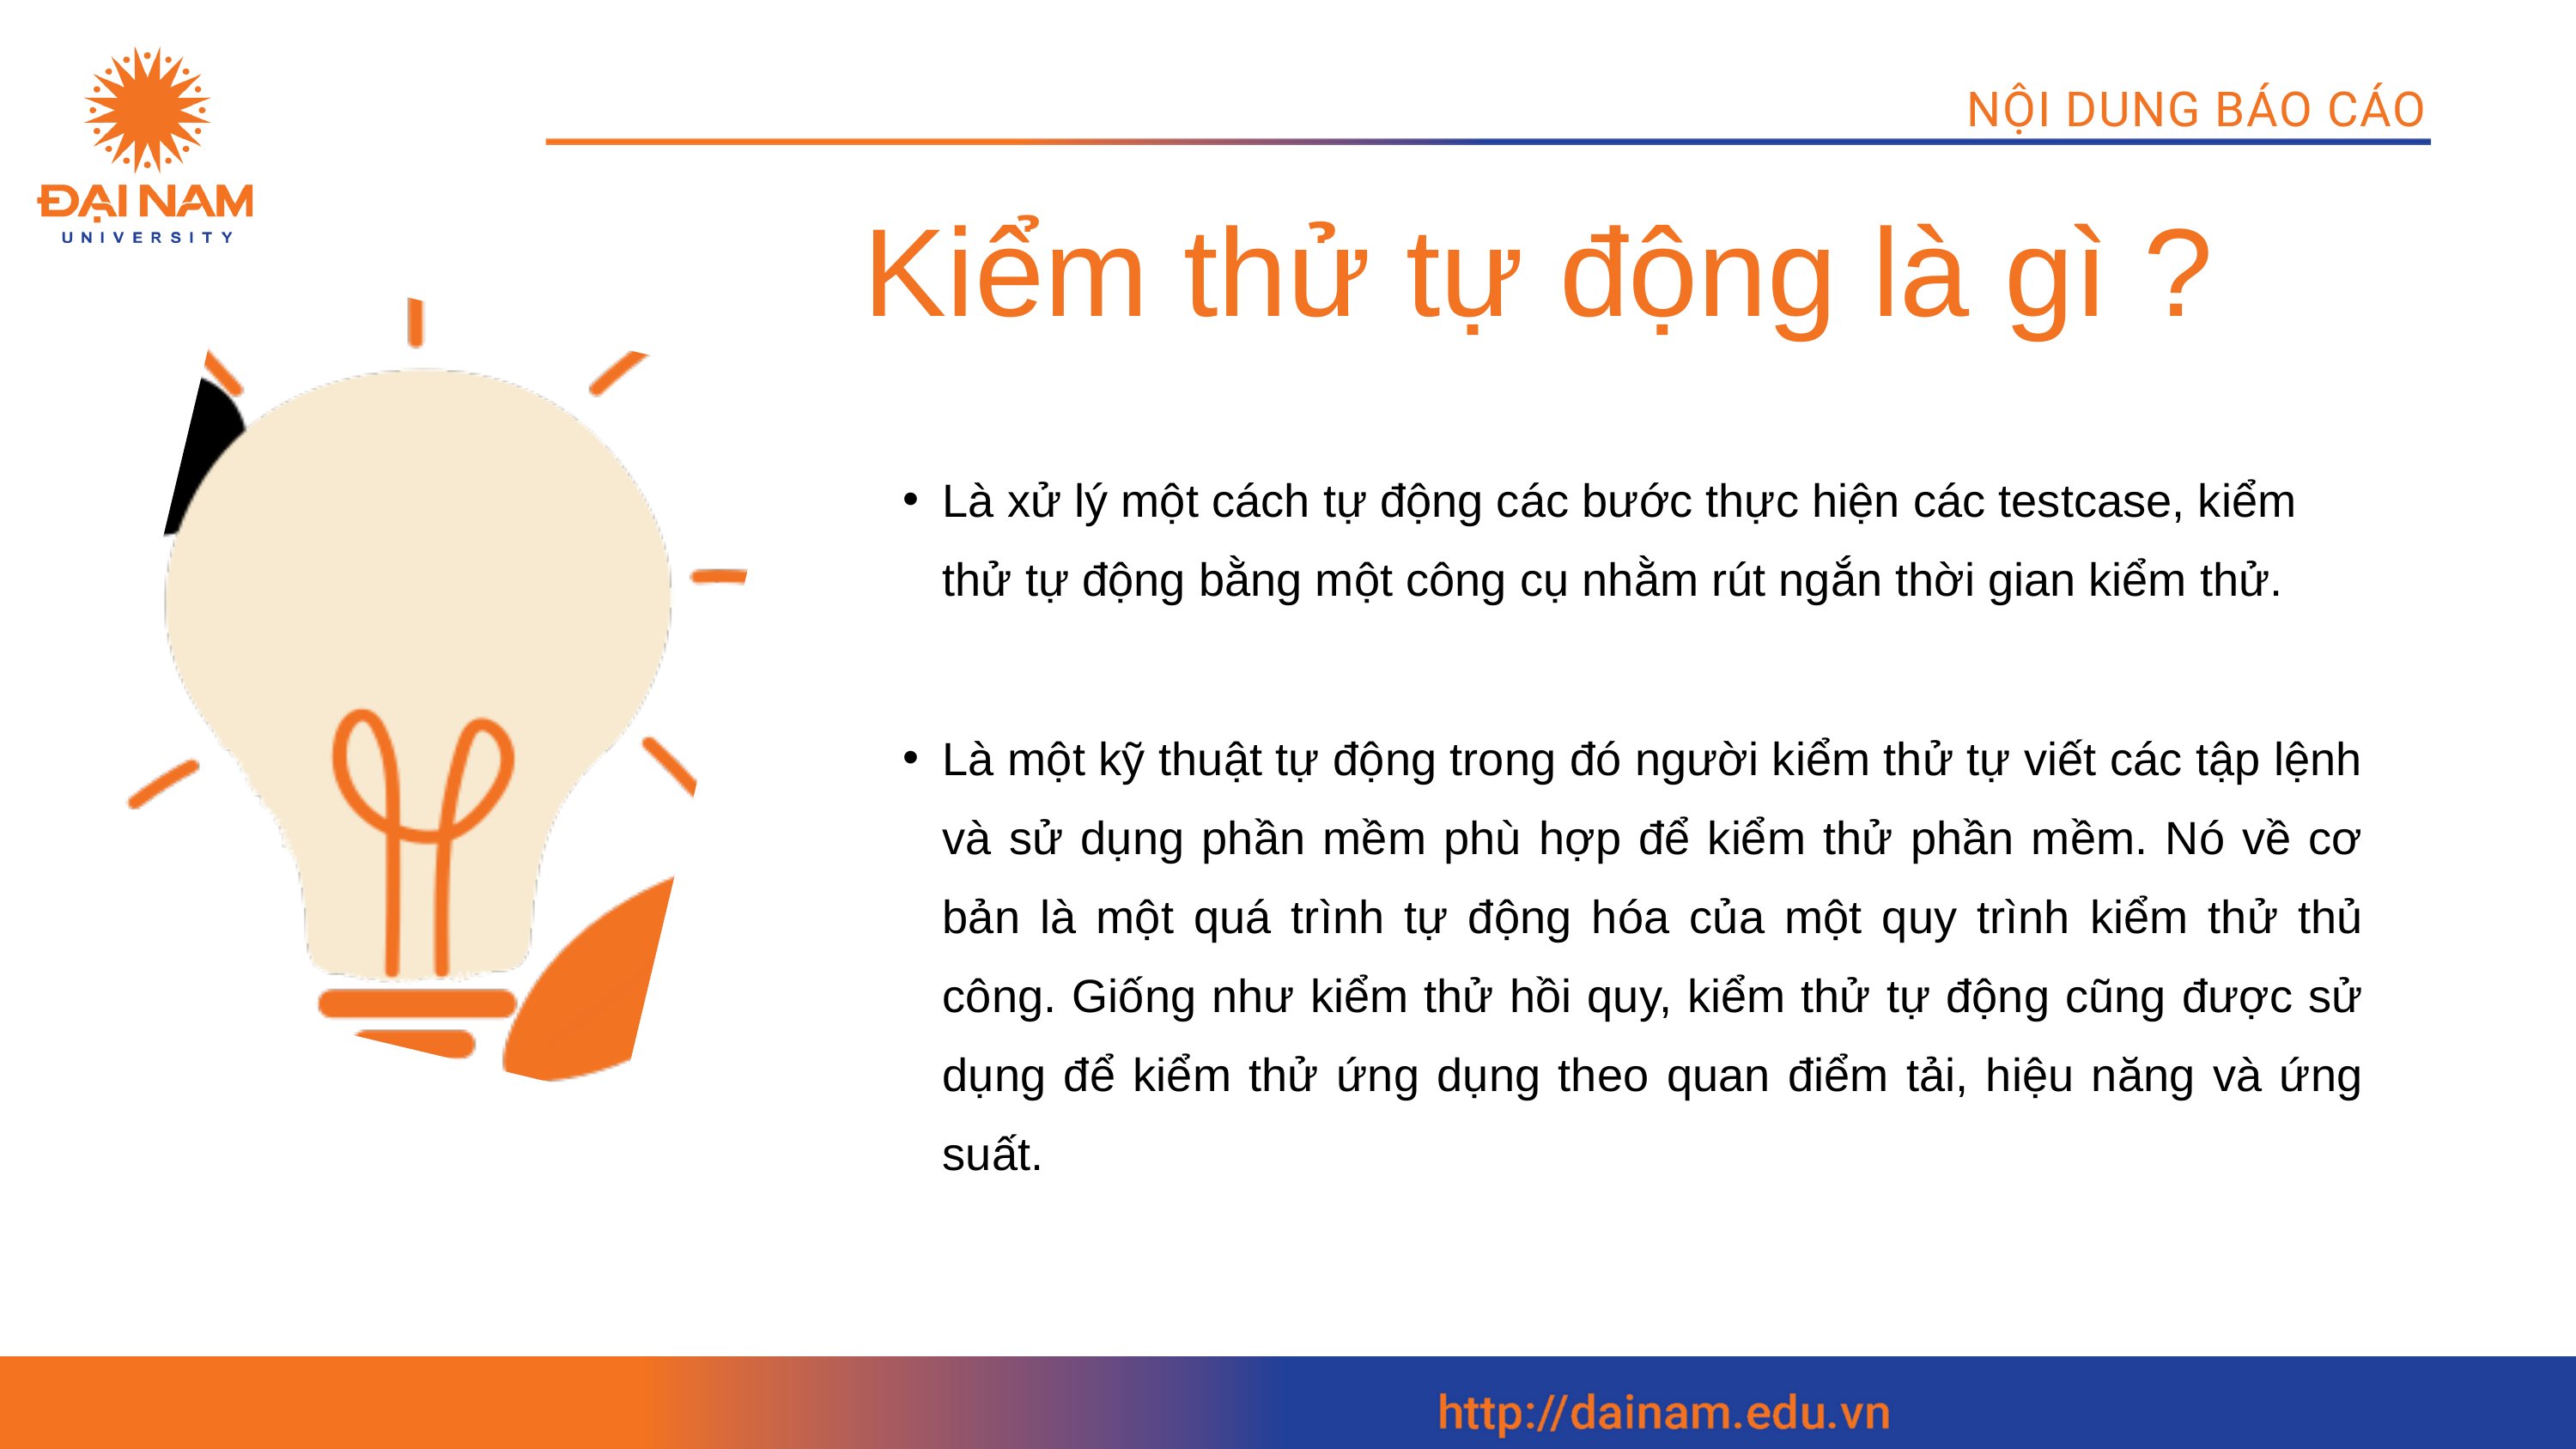

NỘI DUNG BÁO CÁO

Kiểm thử tự động là gì ?

Là xử lý một cách tự động các bước thực hiện các testcase, kiểm thử tự động bằng một công cụ nhằm rút ngắn thời gian kiểm thử.
Là một kỹ thuật tự động trong đó người kiểm thử tự viết các tập lệnh và sử dụng phần mềm phù hợp để kiểm thử phần mềm. Nó về cơ bản là một quá trình tự động hóa của một quy trình kiểm thử thủ công. Giống như kiểm thử hồi quy, kiểm thử tự động cũng được sử dụng để kiểm thử ứng dụng theo quan điểm tải, hiệu năng và ứng suất.